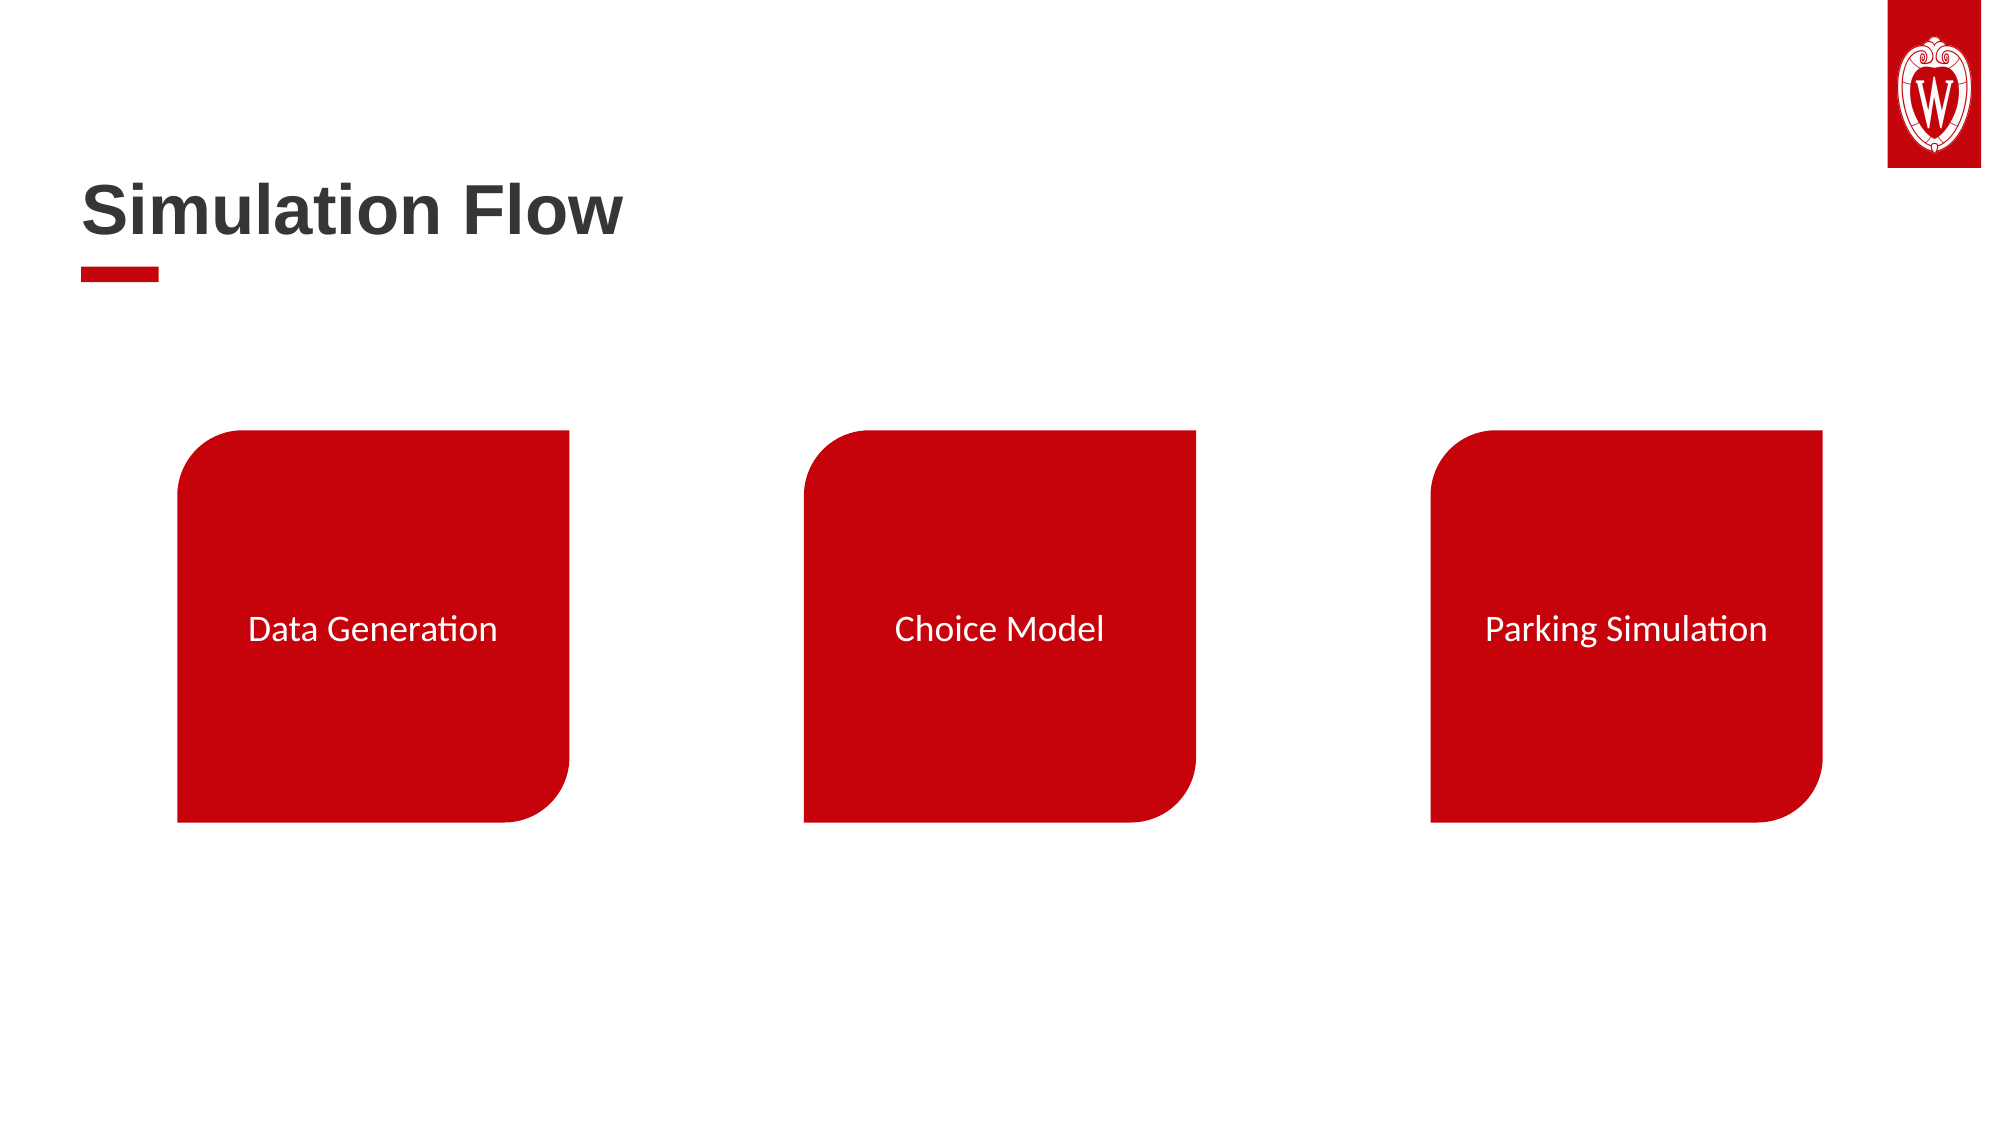

Simulation Flow
Parking Simulation
Choice Model
Data Generation